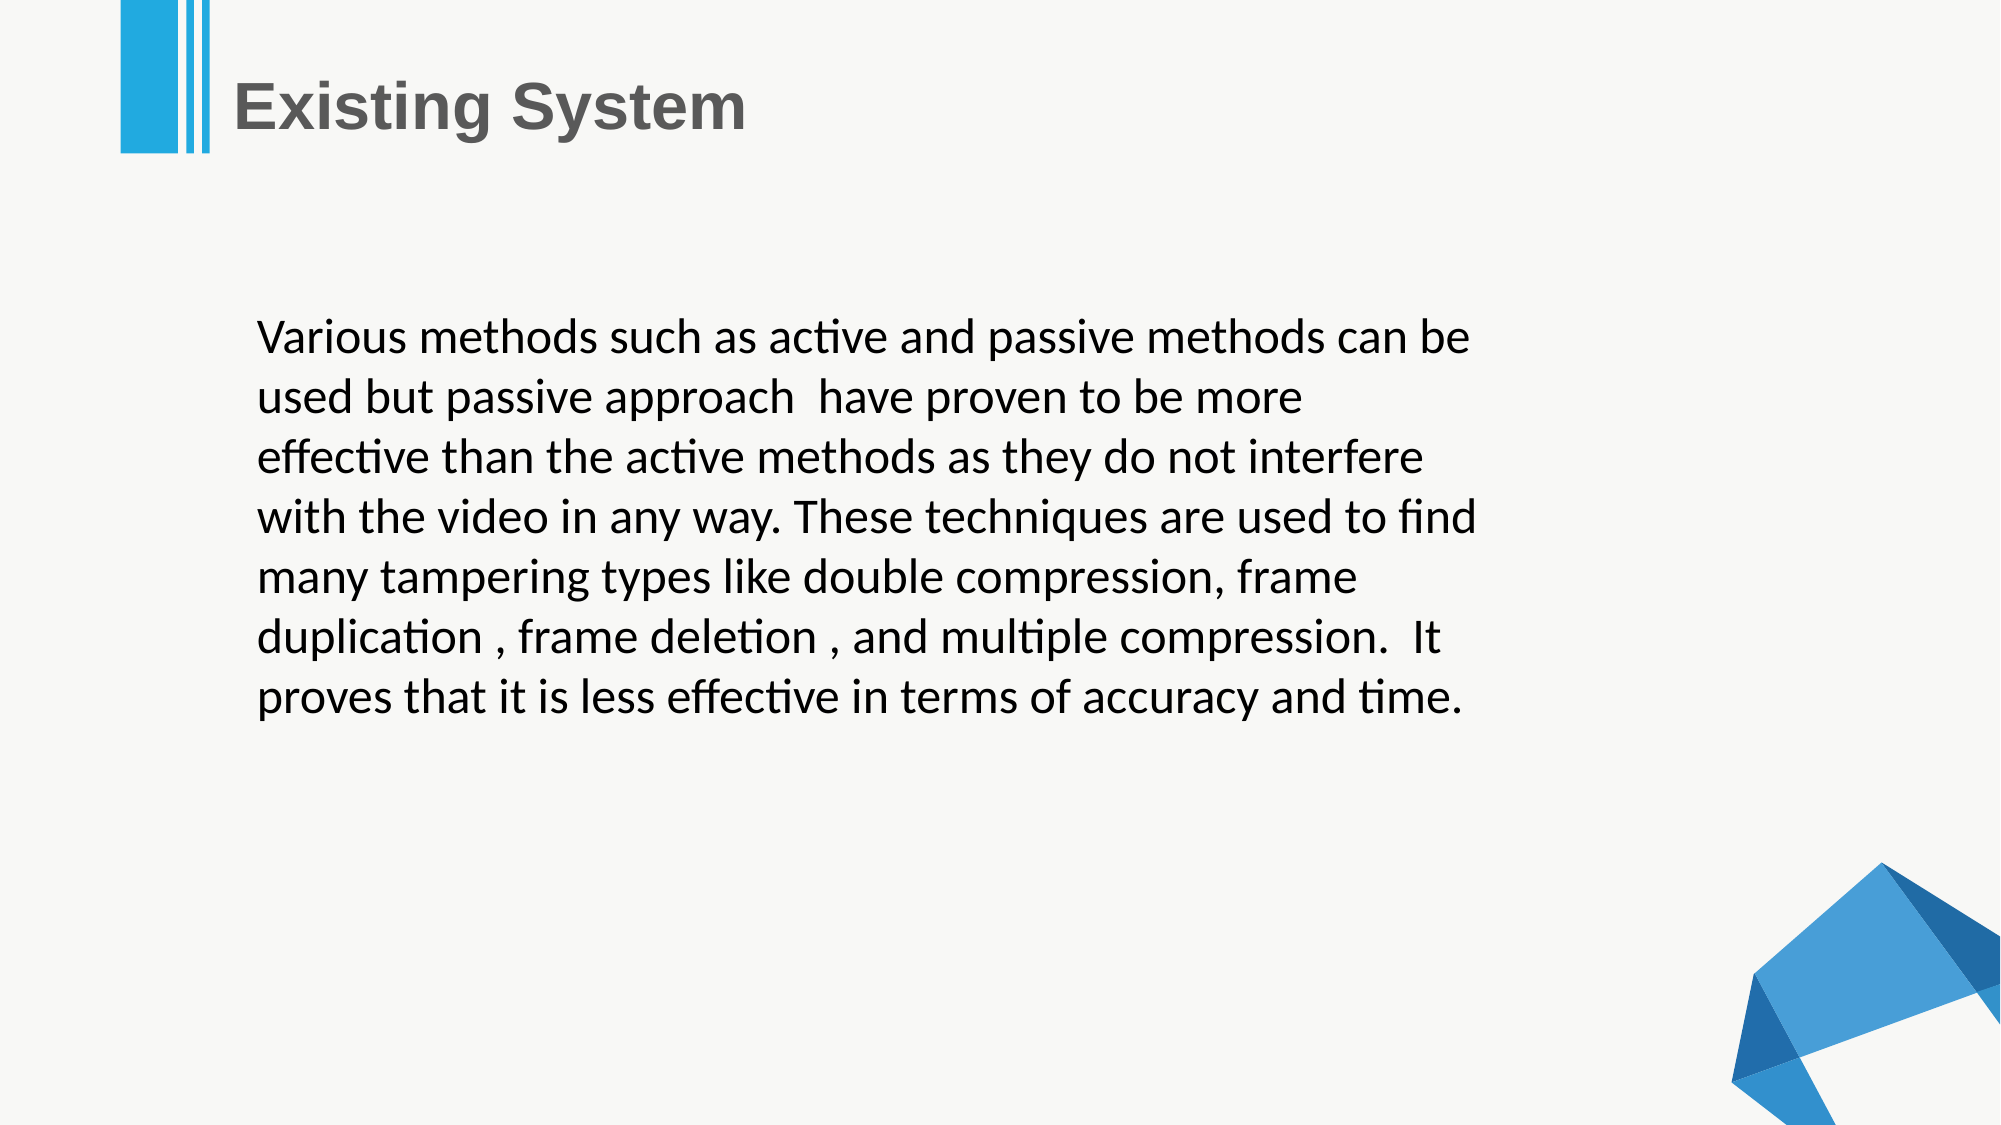

Existing System

Various methods such as active and passive methods can be used but passive approach  have proven to be more effective than the active methods as they do not interfere with the video in any way. These techniques are used to find many tampering types like double compression, frame duplication , frame deletion , and multiple compression.  It proves that it is less effective in terms of accuracy and time.